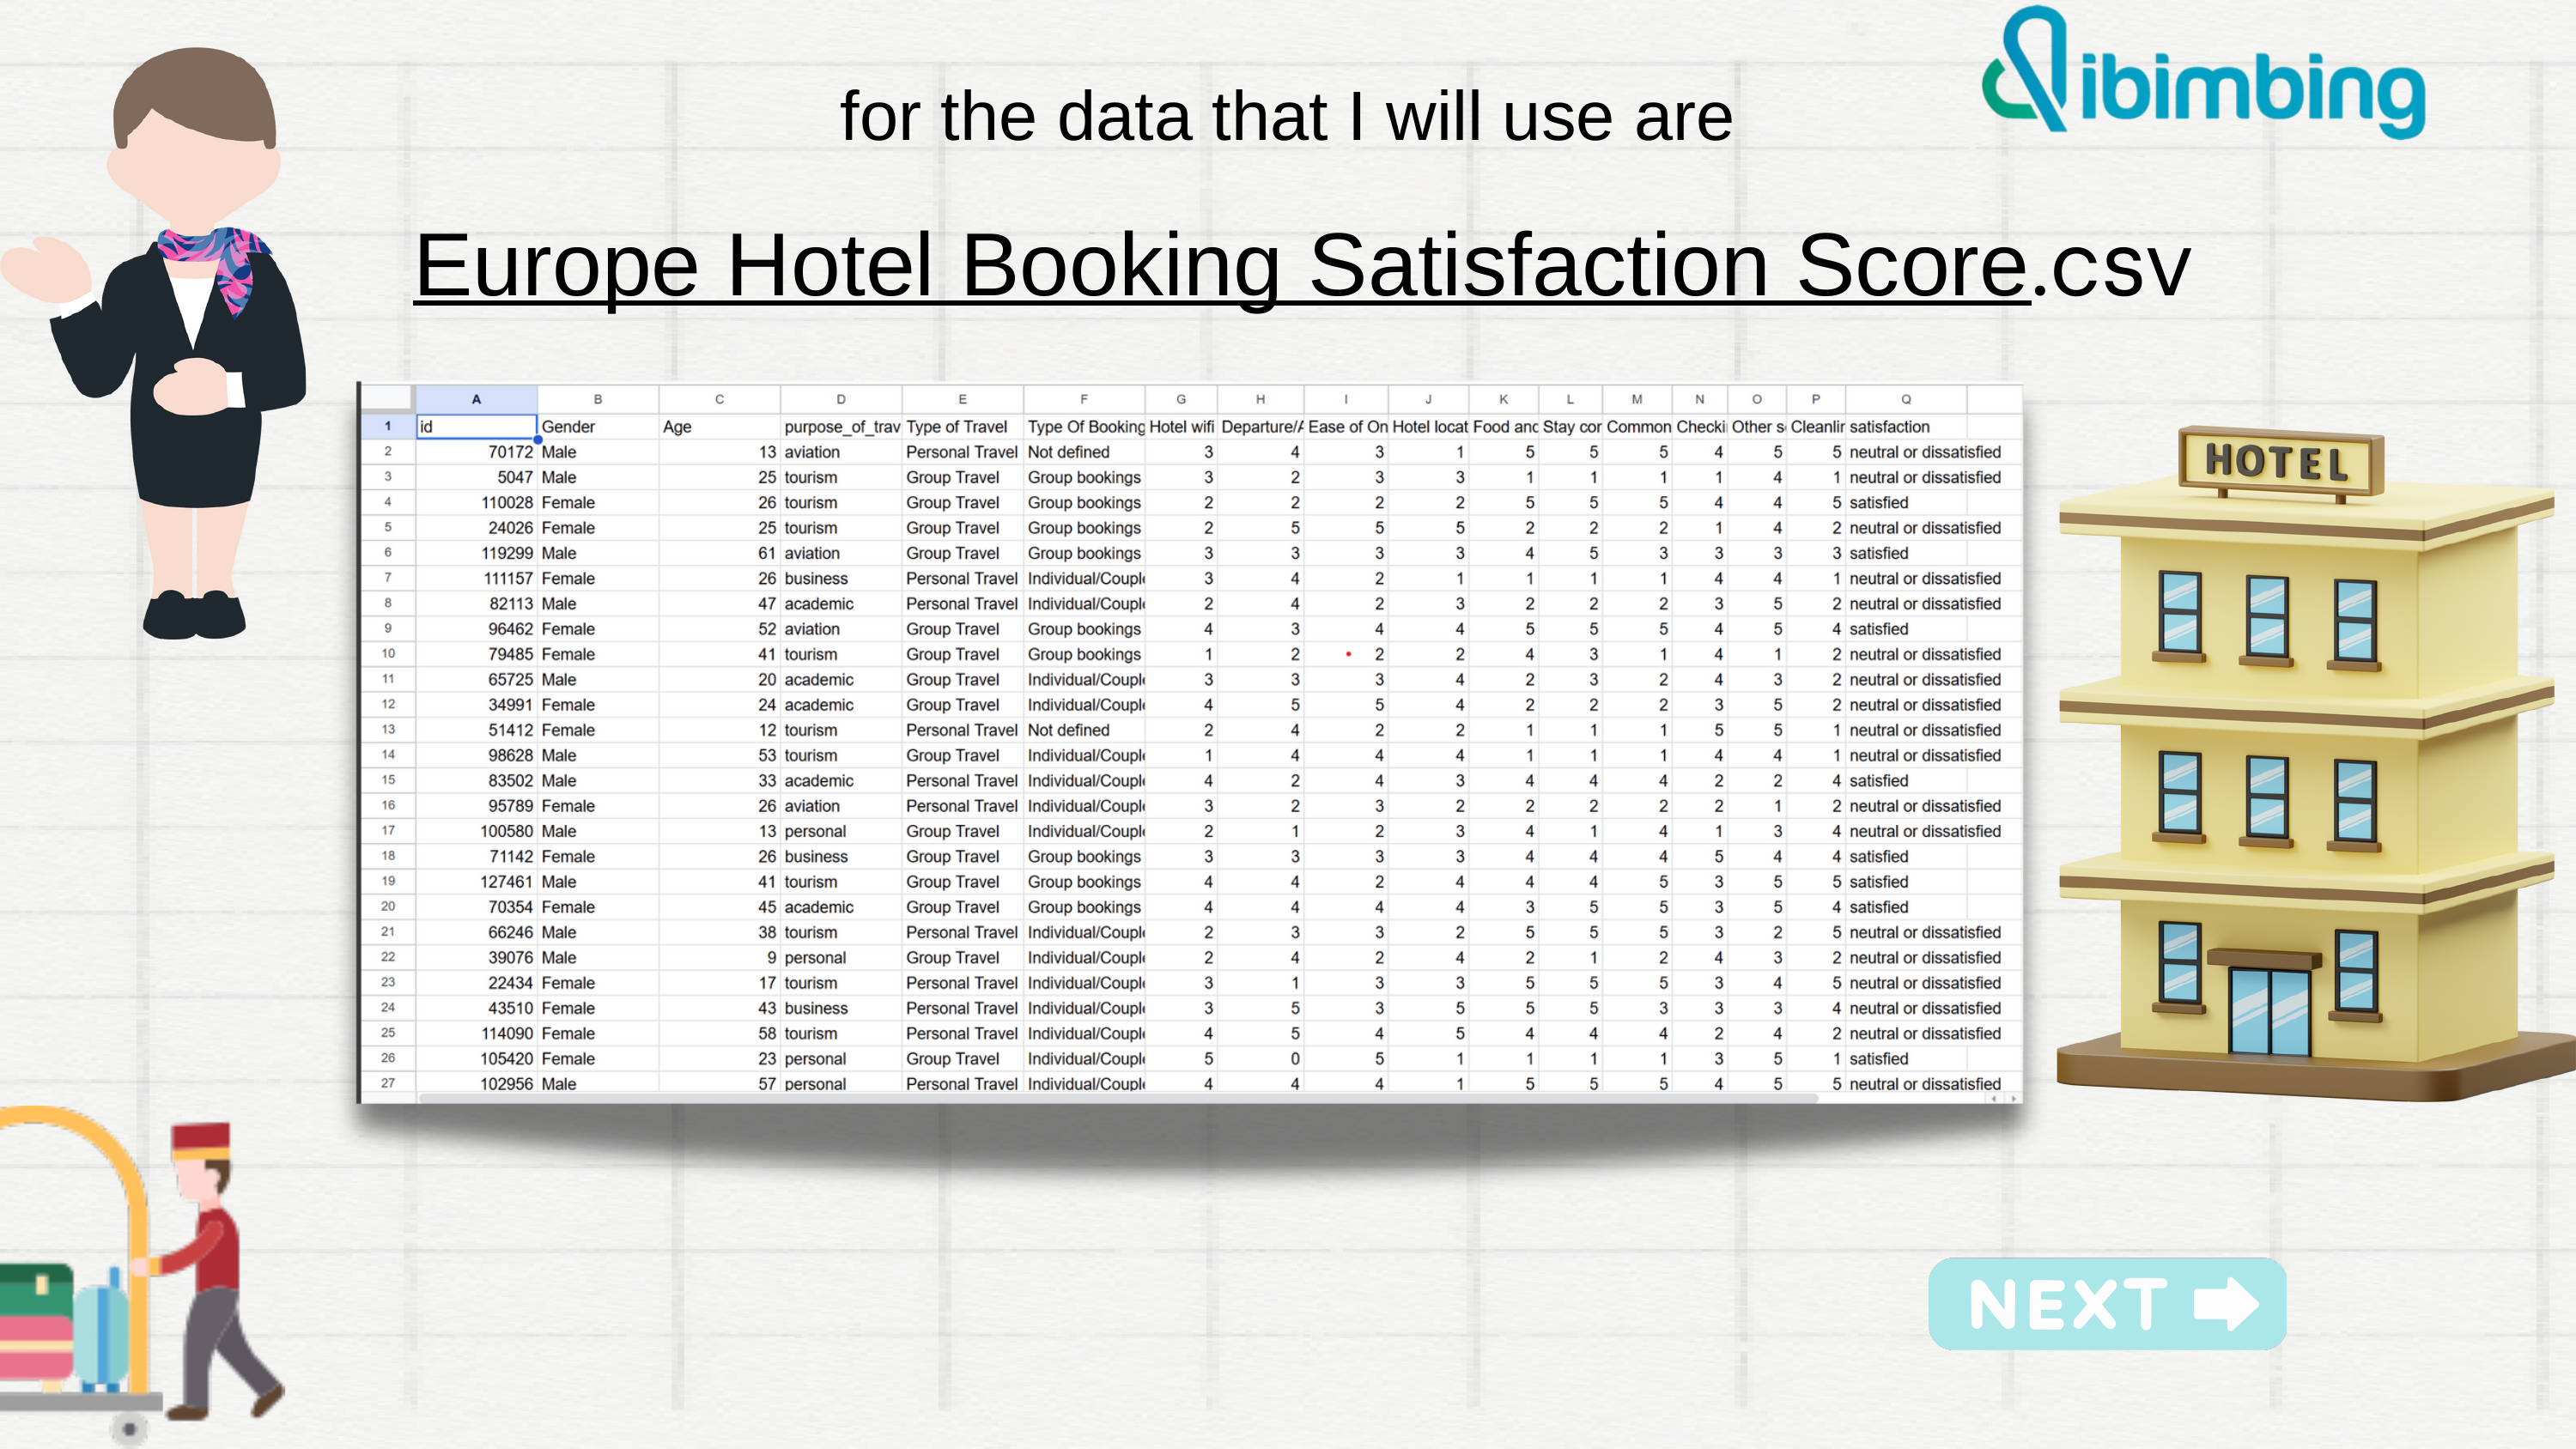

for the data that I will use are
Europe Hotel Booking Satisfaction Score.csv